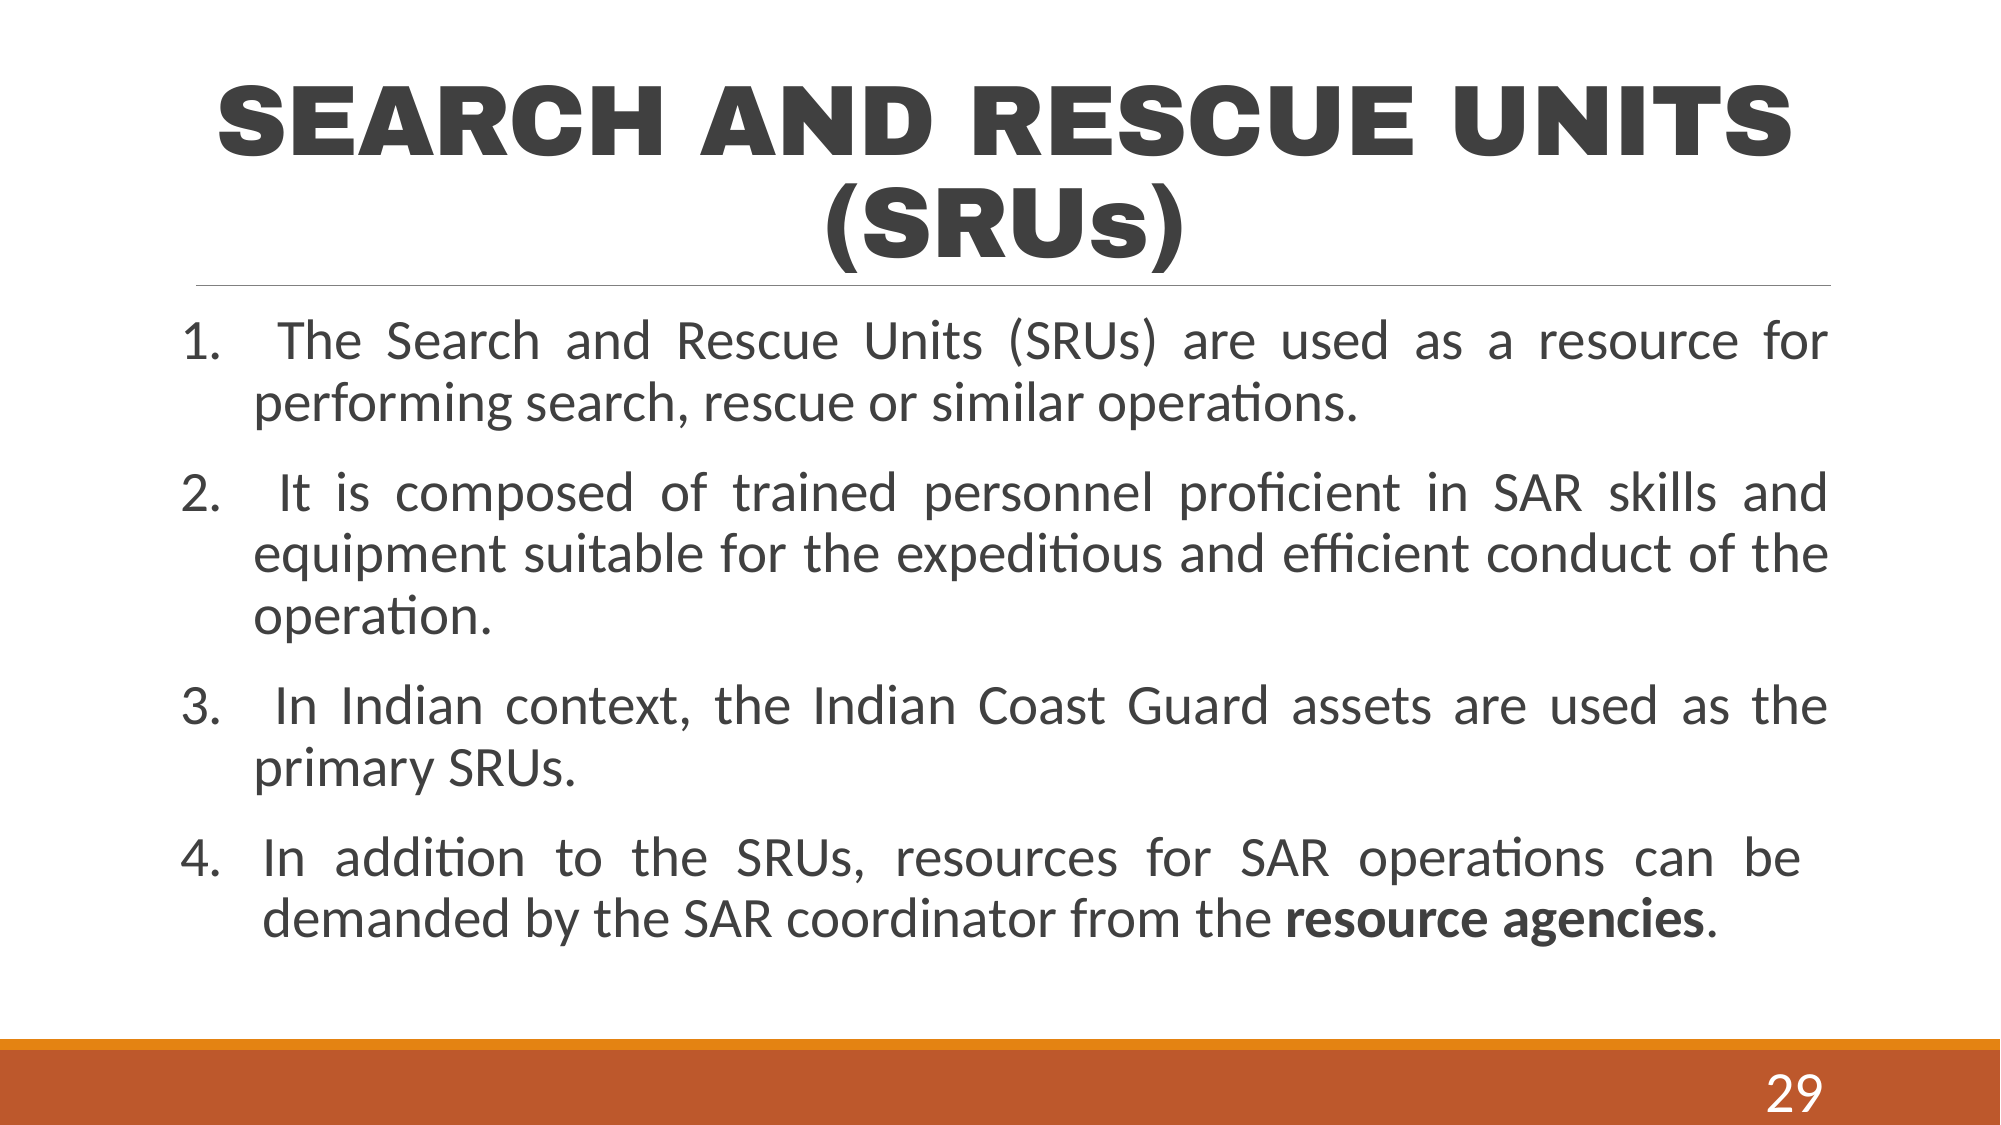

# SEARCH AND RESCUE UNITS (SRUs)
 The Search and Rescue Units (SRUs) are used as a resource for performing search, rescue or similar operations.
 It is composed of trained personnel proficient in SAR skills and equipment suitable for the expeditious and efficient conduct of the operation.
 In Indian context, the Indian Coast Guard assets are used as the primary SRUs.
In addition to the SRUs, resources for SAR operations can be  demanded by the SAR coordinator from the resource agencies.
29